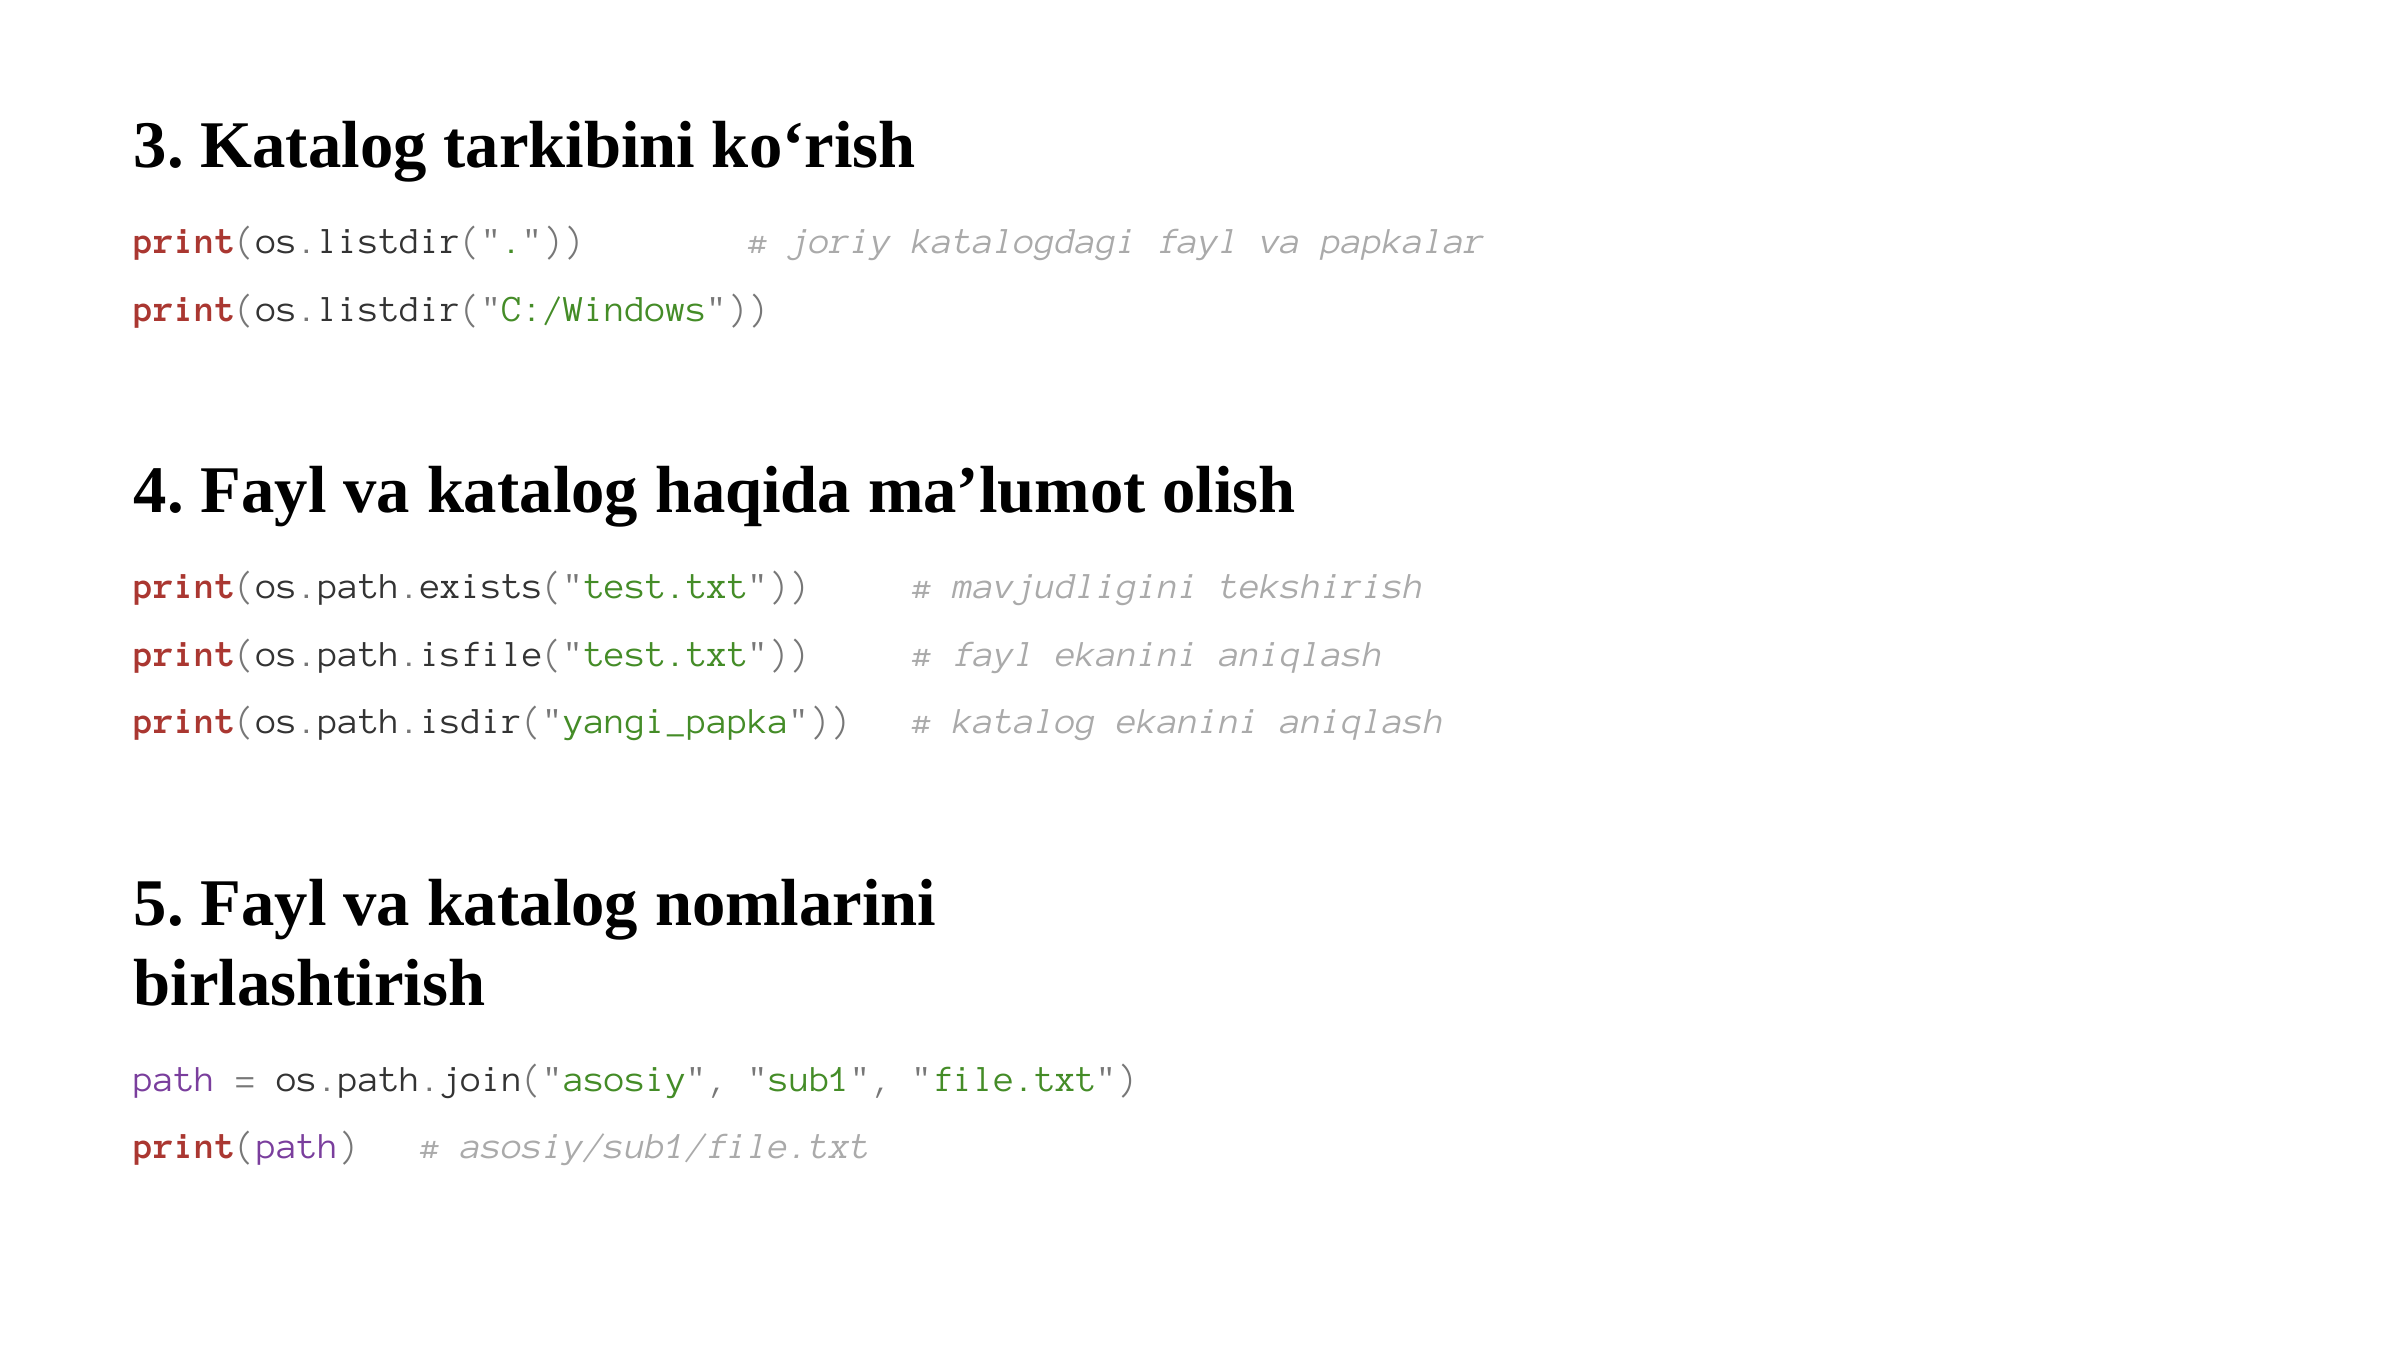

3. Katalog tarkibini ko‘rish
print(os.listdir("."))        # joriy katalogdagi fayl va papkalar
print(os.listdir("C:/Windows"))
4. Fayl va katalog haqida ma’lumot olish
print(os.path.exists("test.txt"))     # mavjudligini tekshirish
print(os.path.isfile("test.txt"))     # fayl ekanini aniqlash
print(os.path.isdir("yangi_papka"))   # katalog ekanini aniqlash
5. Fayl va katalog nomlarini birlashtirish
path = os.path.join("asosiy", "sub1", "file.txt")
print(path)   # asosiy/sub1/file.txt